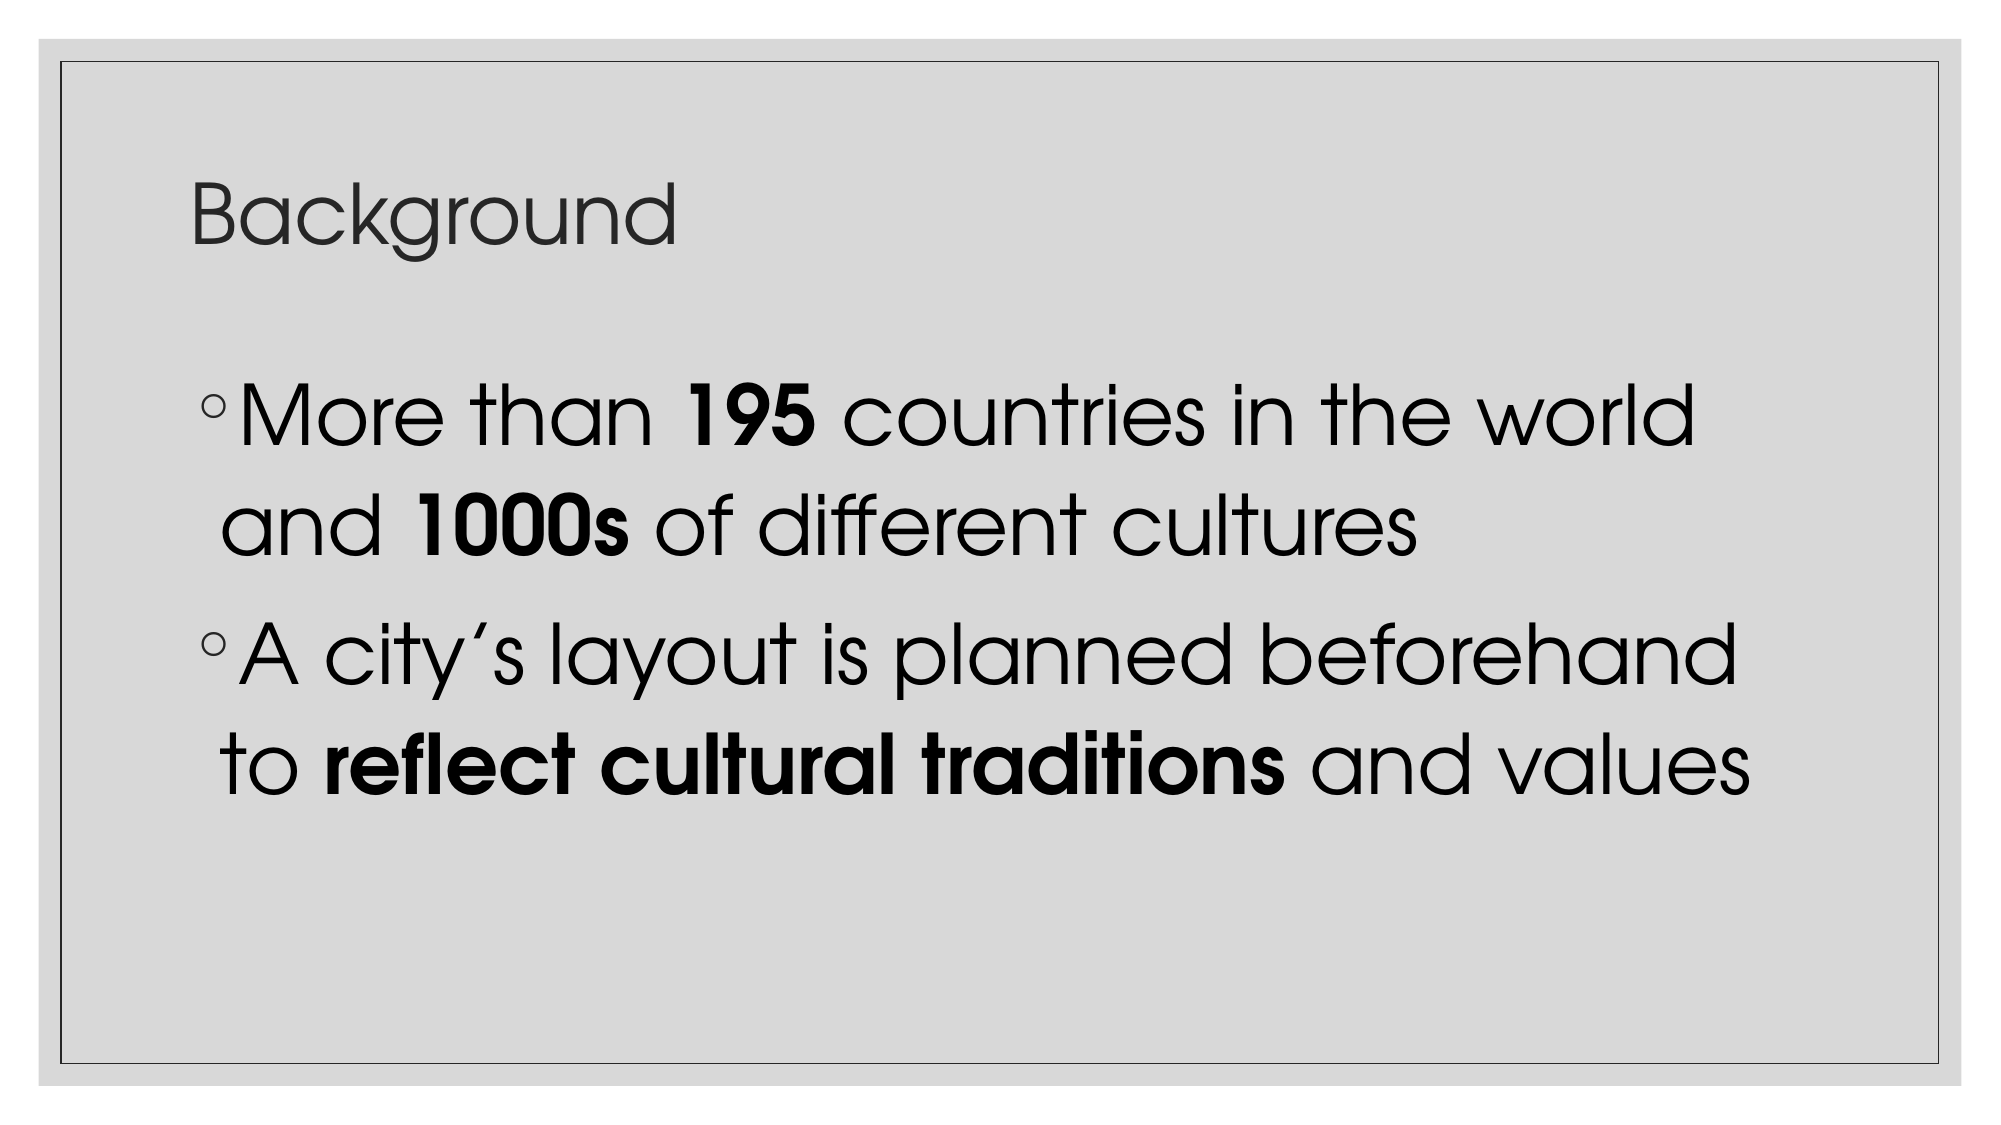

# Background
More than 195 countries in the world and 1000s of different cultures
A city’s layout is planned beforehand to reflect cultural traditions and values